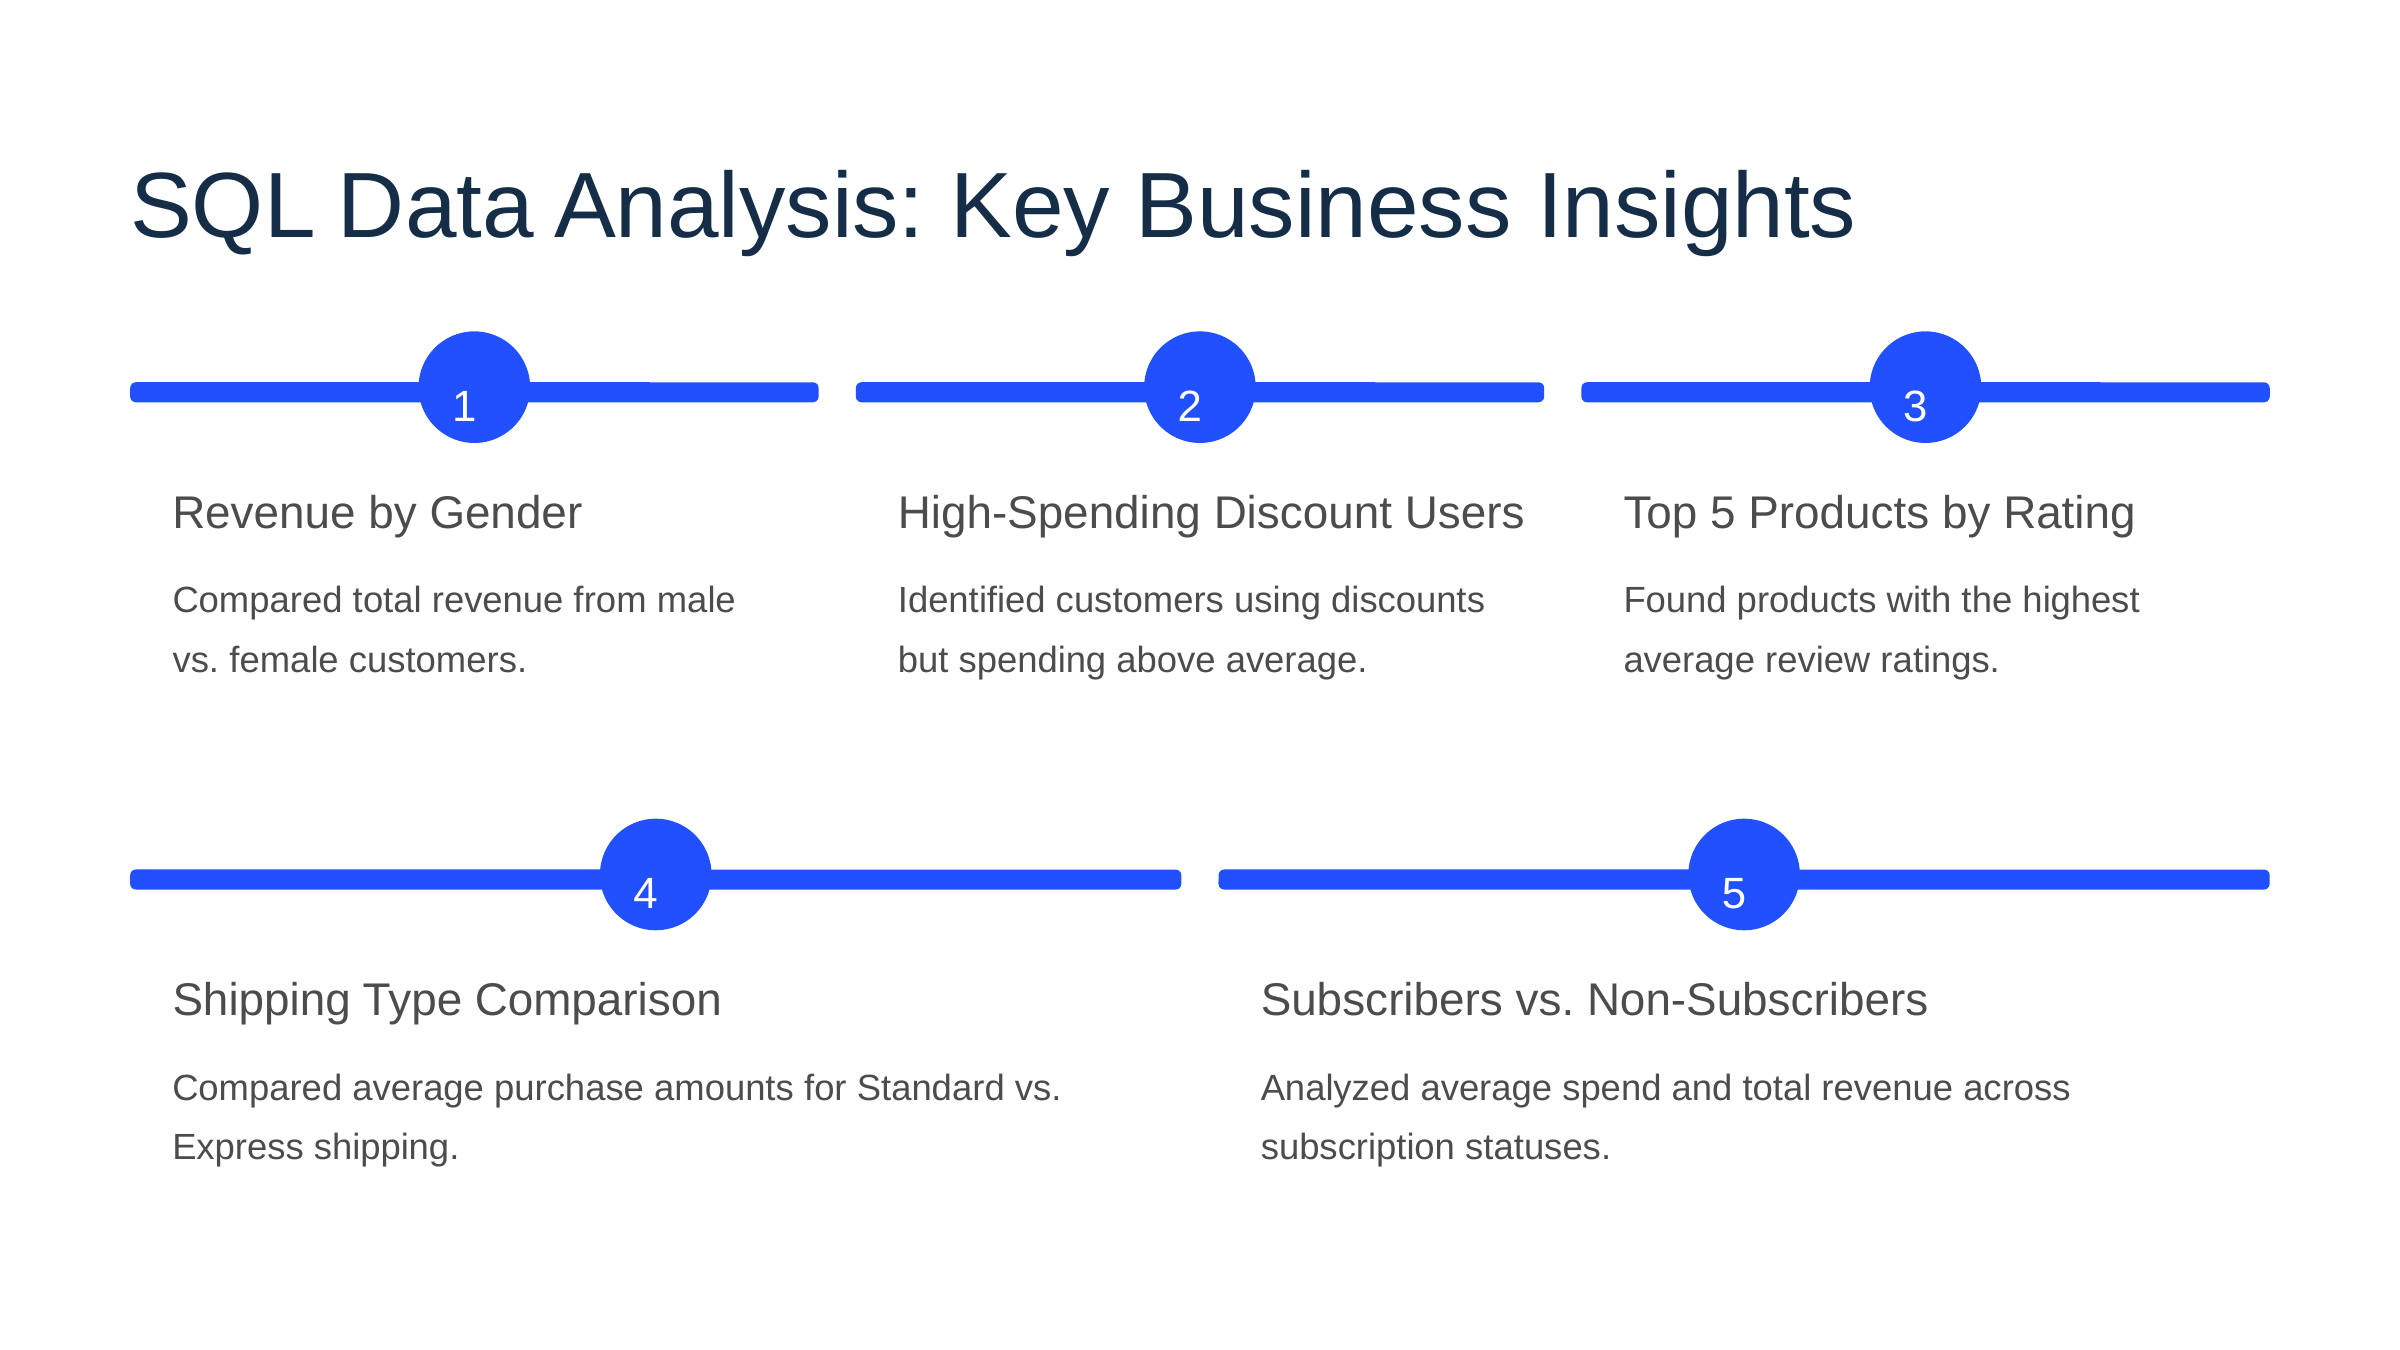

SQL Data Analysis: Key Business Insights

1
2
3

Revenue by Gender
High-Spending Discount Users
Top 5 Products by Rating
Compared total revenue from male vs. female customers.
Identified customers using discounts but spending above average.
Found products with the highest average review ratings.

4
5

Shipping Type Comparison
Subscribers vs. Non-Subscribers
Compared average purchase amounts for Standard vs. Express shipping.
Analyzed average spend and total revenue across subscription statuses.